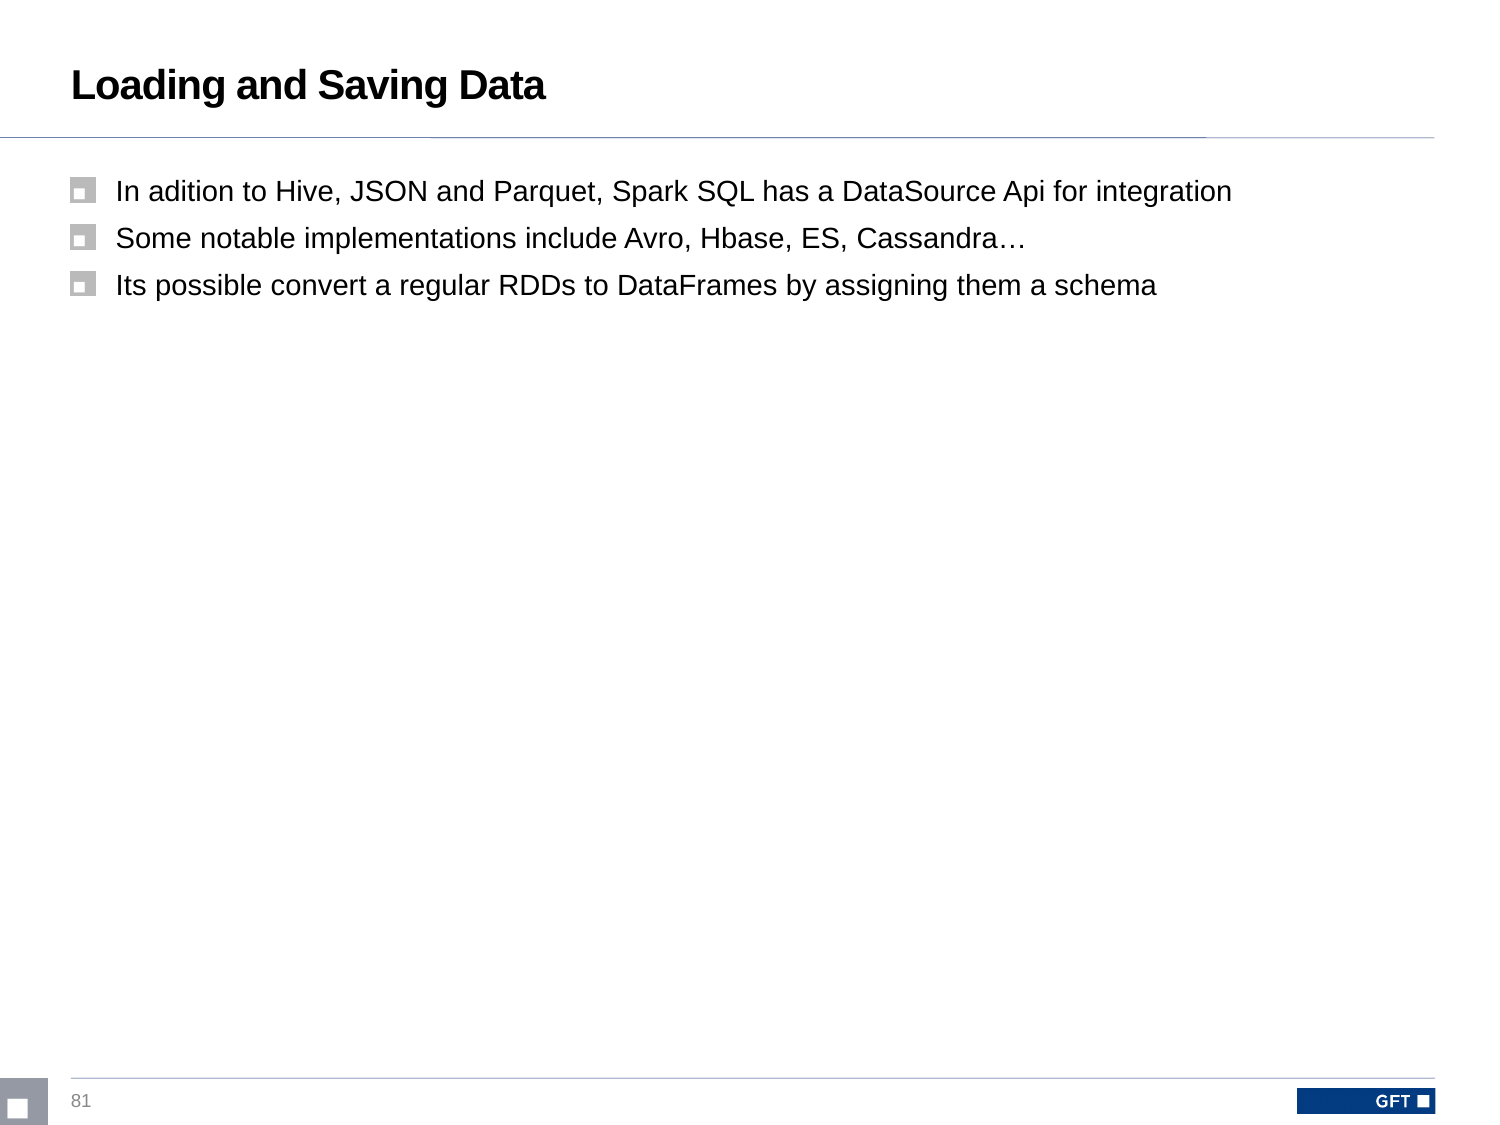

# Loading and Saving Data
In adition to Hive, JSON and Parquet, Spark SQL has a DataSource Api for integration
Some notable implementations include Avro, Hbase, ES, Cassandra…
Its possible convert a regular RDDs to DataFrames by assigning them a schema
81